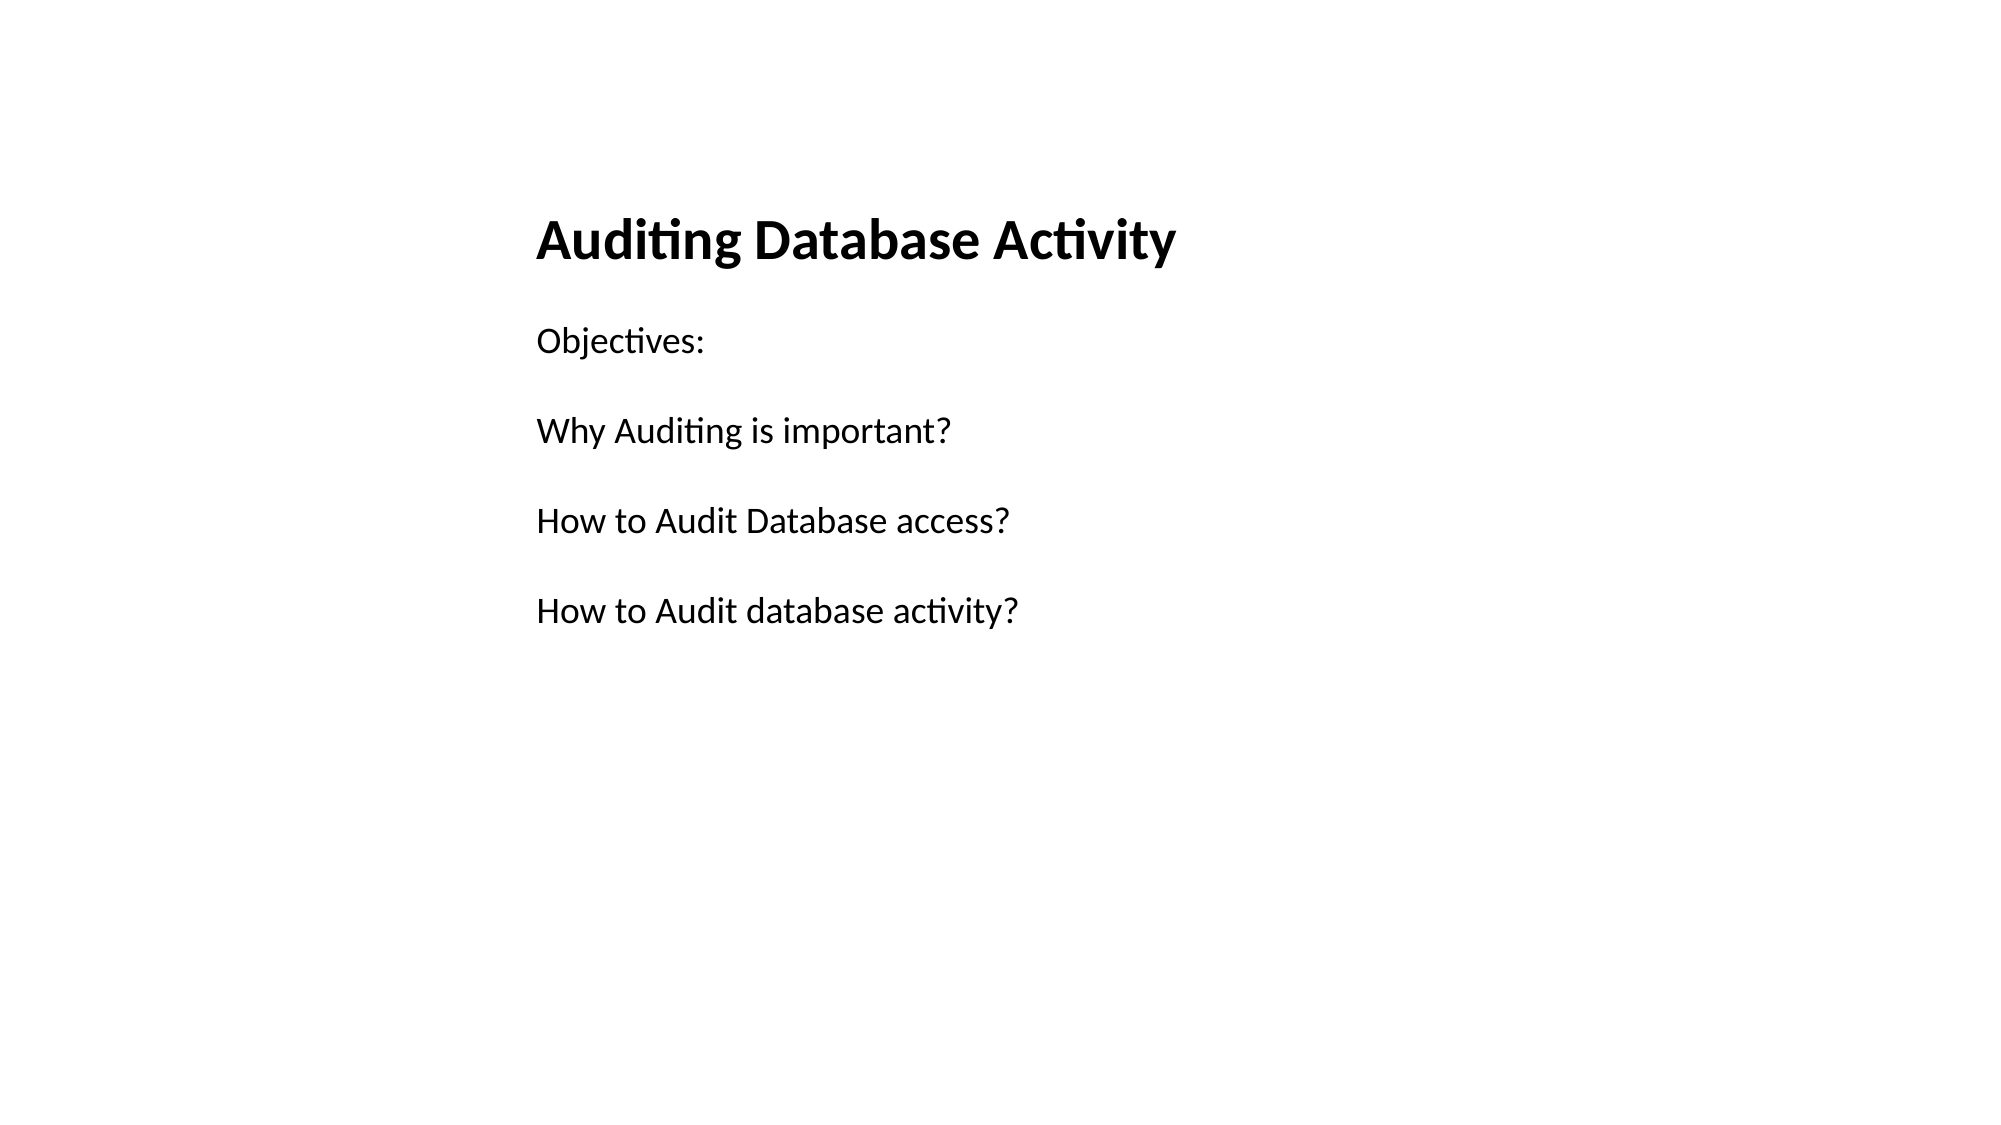

Auditing Database Activity

Objectives:

Why Auditing is important?

How to Audit Database access?

How to Audit database activity?